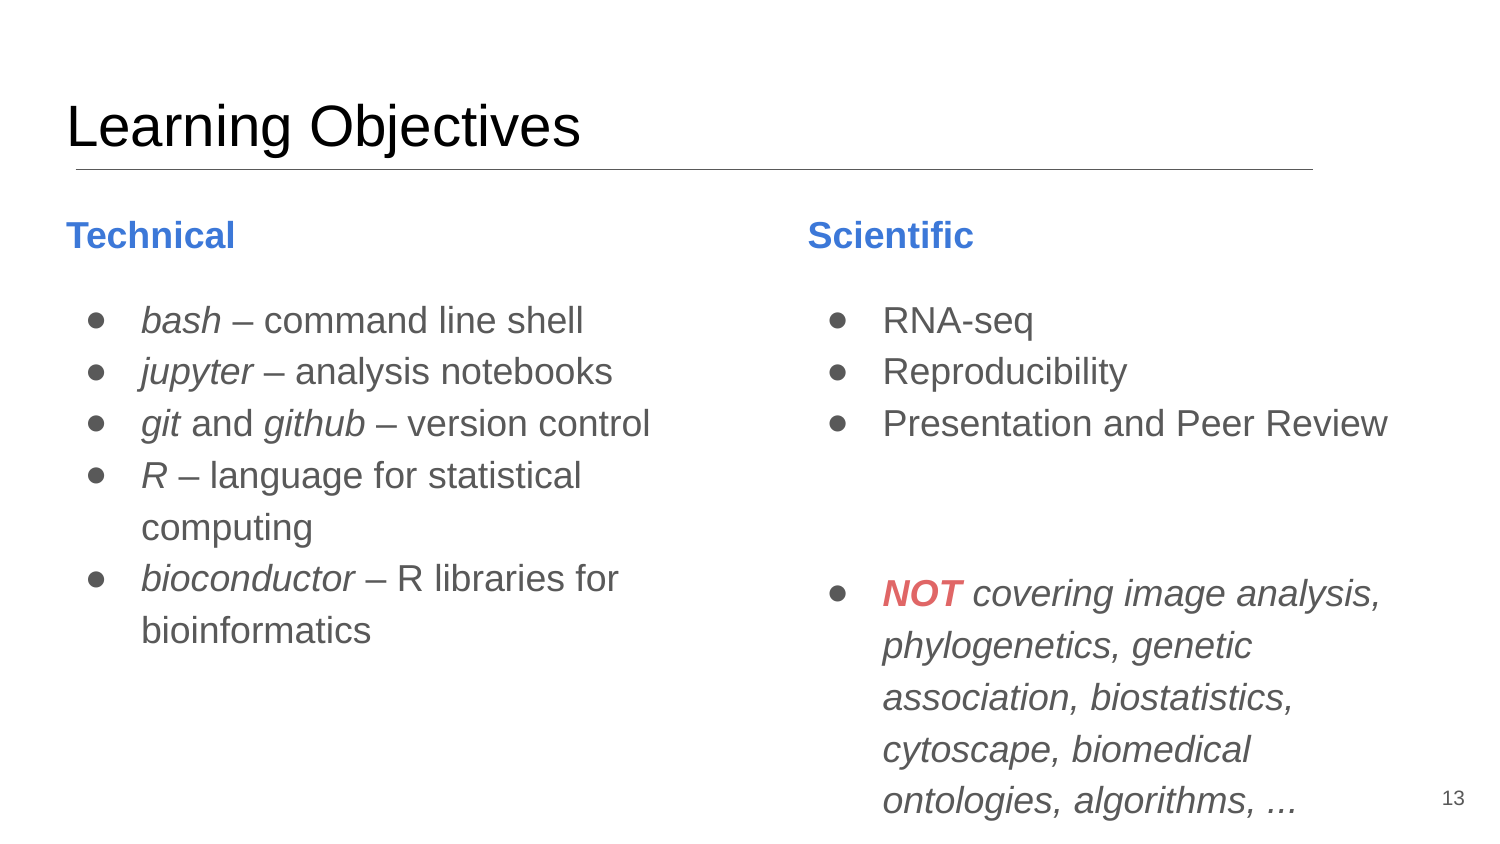

# Learning Objectives
Technical
bash – command line shell
jupyter – analysis notebooks
git and github – version control
R – language for statistical computing
bioconductor – R libraries for bioinformatics
Scientific
RNA-seq
Reproducibility
Presentation and Peer Review

NOT covering image analysis, phylogenetics, genetic association, biostatistics, cytoscape, biomedical ontologies, algorithms, ...
13